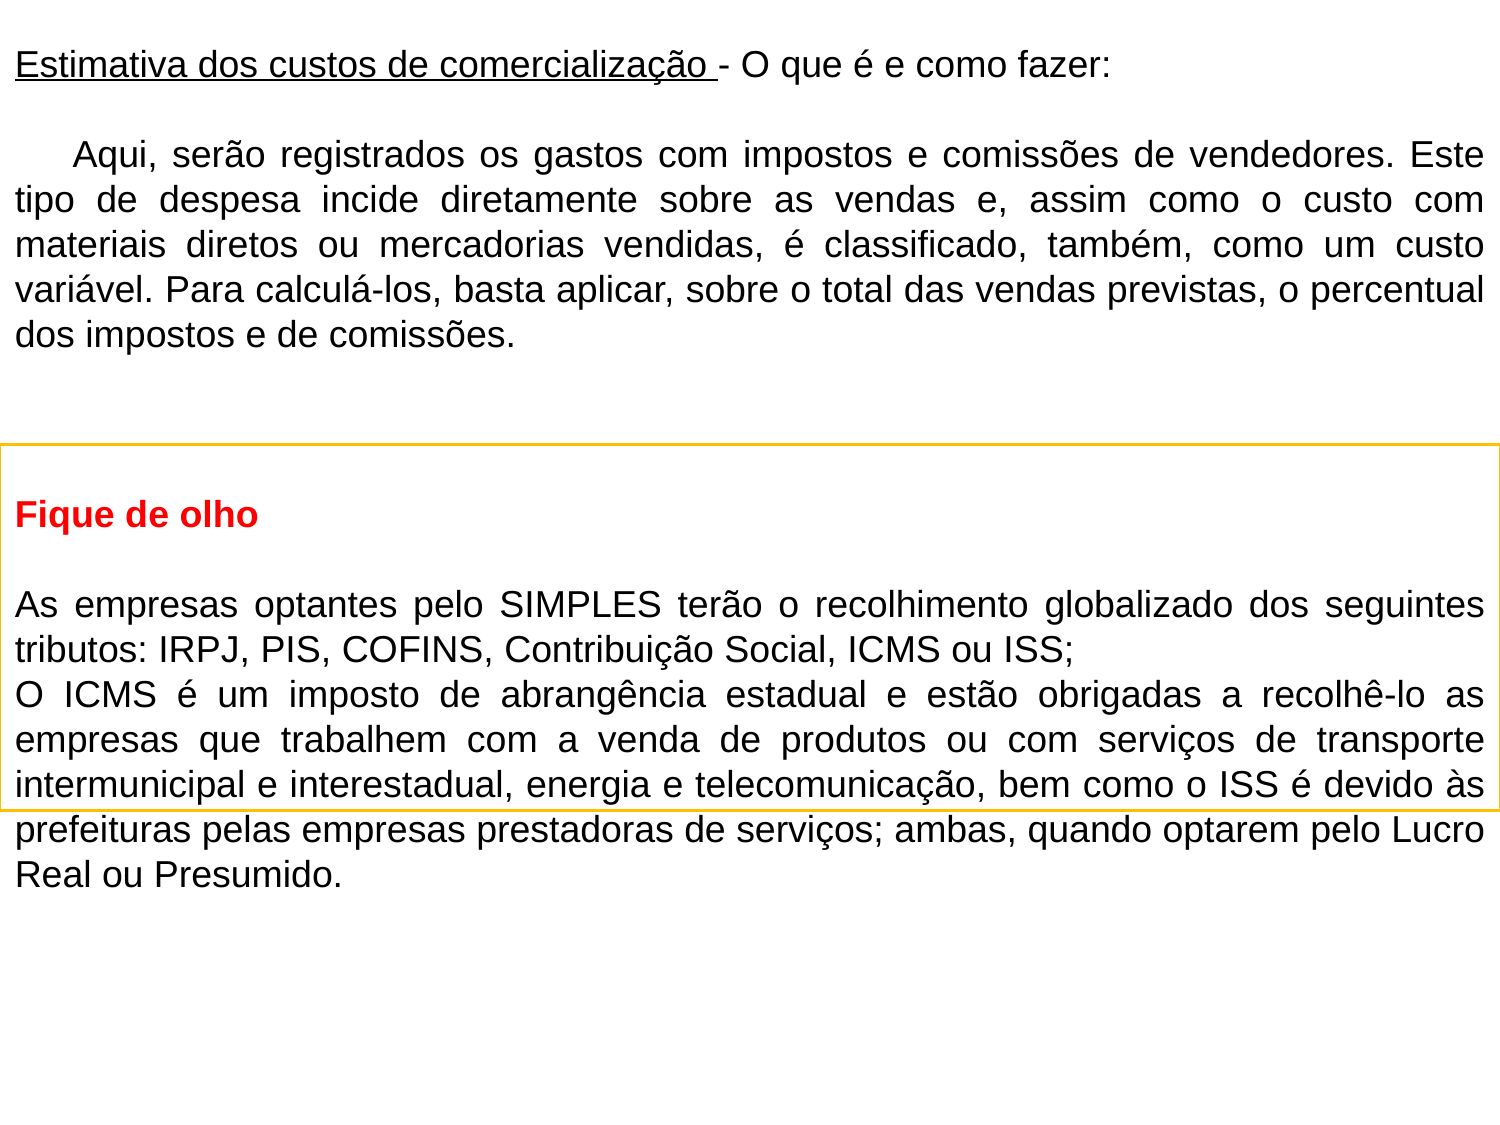

Estimativa dos custos de comercialização - O que é e como fazer:

    Aqui, serão registrados os gastos com impostos e comissões de vendedores. Este tipo de despesa incide diretamente sobre as vendas e, assim como o custo com materiais diretos ou mercadorias vendidas, é classificado, também, como um custo variável. Para calculá-los, basta aplicar, sobre o total das vendas previstas, o percentual dos impostos e de comissões.

Fique de olho

As empresas optantes pelo SIMPLES terão o recolhimento globalizado dos seguintes tributos: IRPJ, PIS, COFINS, Contribuição Social, ICMS ou ISS;
O ICMS é um imposto de abrangência estadual e estão obrigadas a recolhê-lo as empresas que trabalhem com a venda de produtos ou com serviços de transporte intermunicipal e interestadual, energia e telecomunicação, bem como o ISS é devido às prefeituras pelas empresas prestadoras de serviços; ambas, quando optarem pelo Lucro Real ou Presumido.